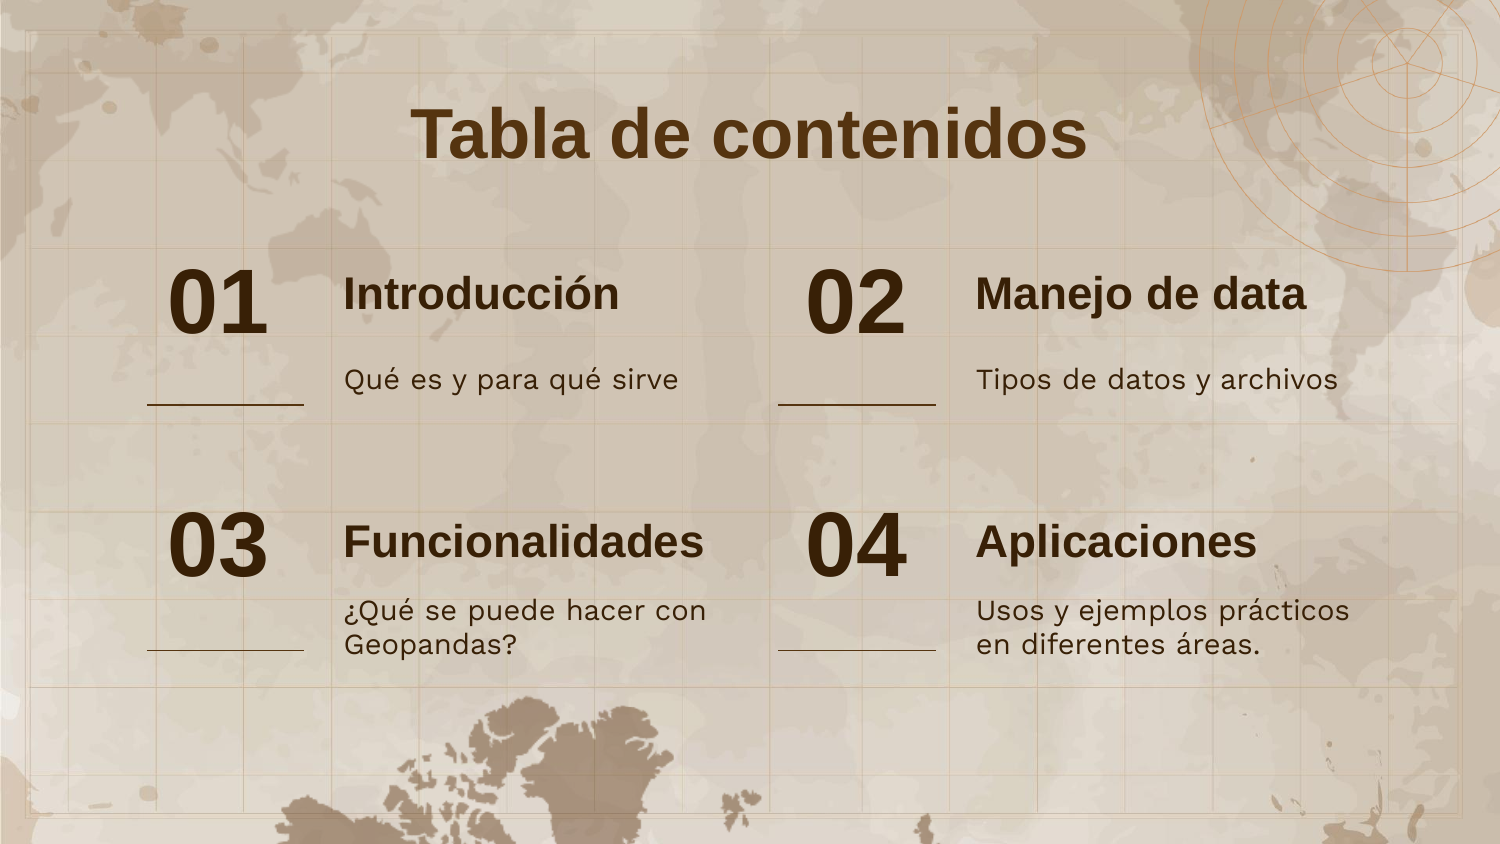

Tabla de contenidos
01
02
# Introducción
Manejo de data
Qué es y para qué sirve
Tipos de datos y archivos
03
04
Funcionalidades
Aplicaciones
¿Qué se puede hacer con Geopandas?
Usos y ejemplos prácticos en diferentes áreas.